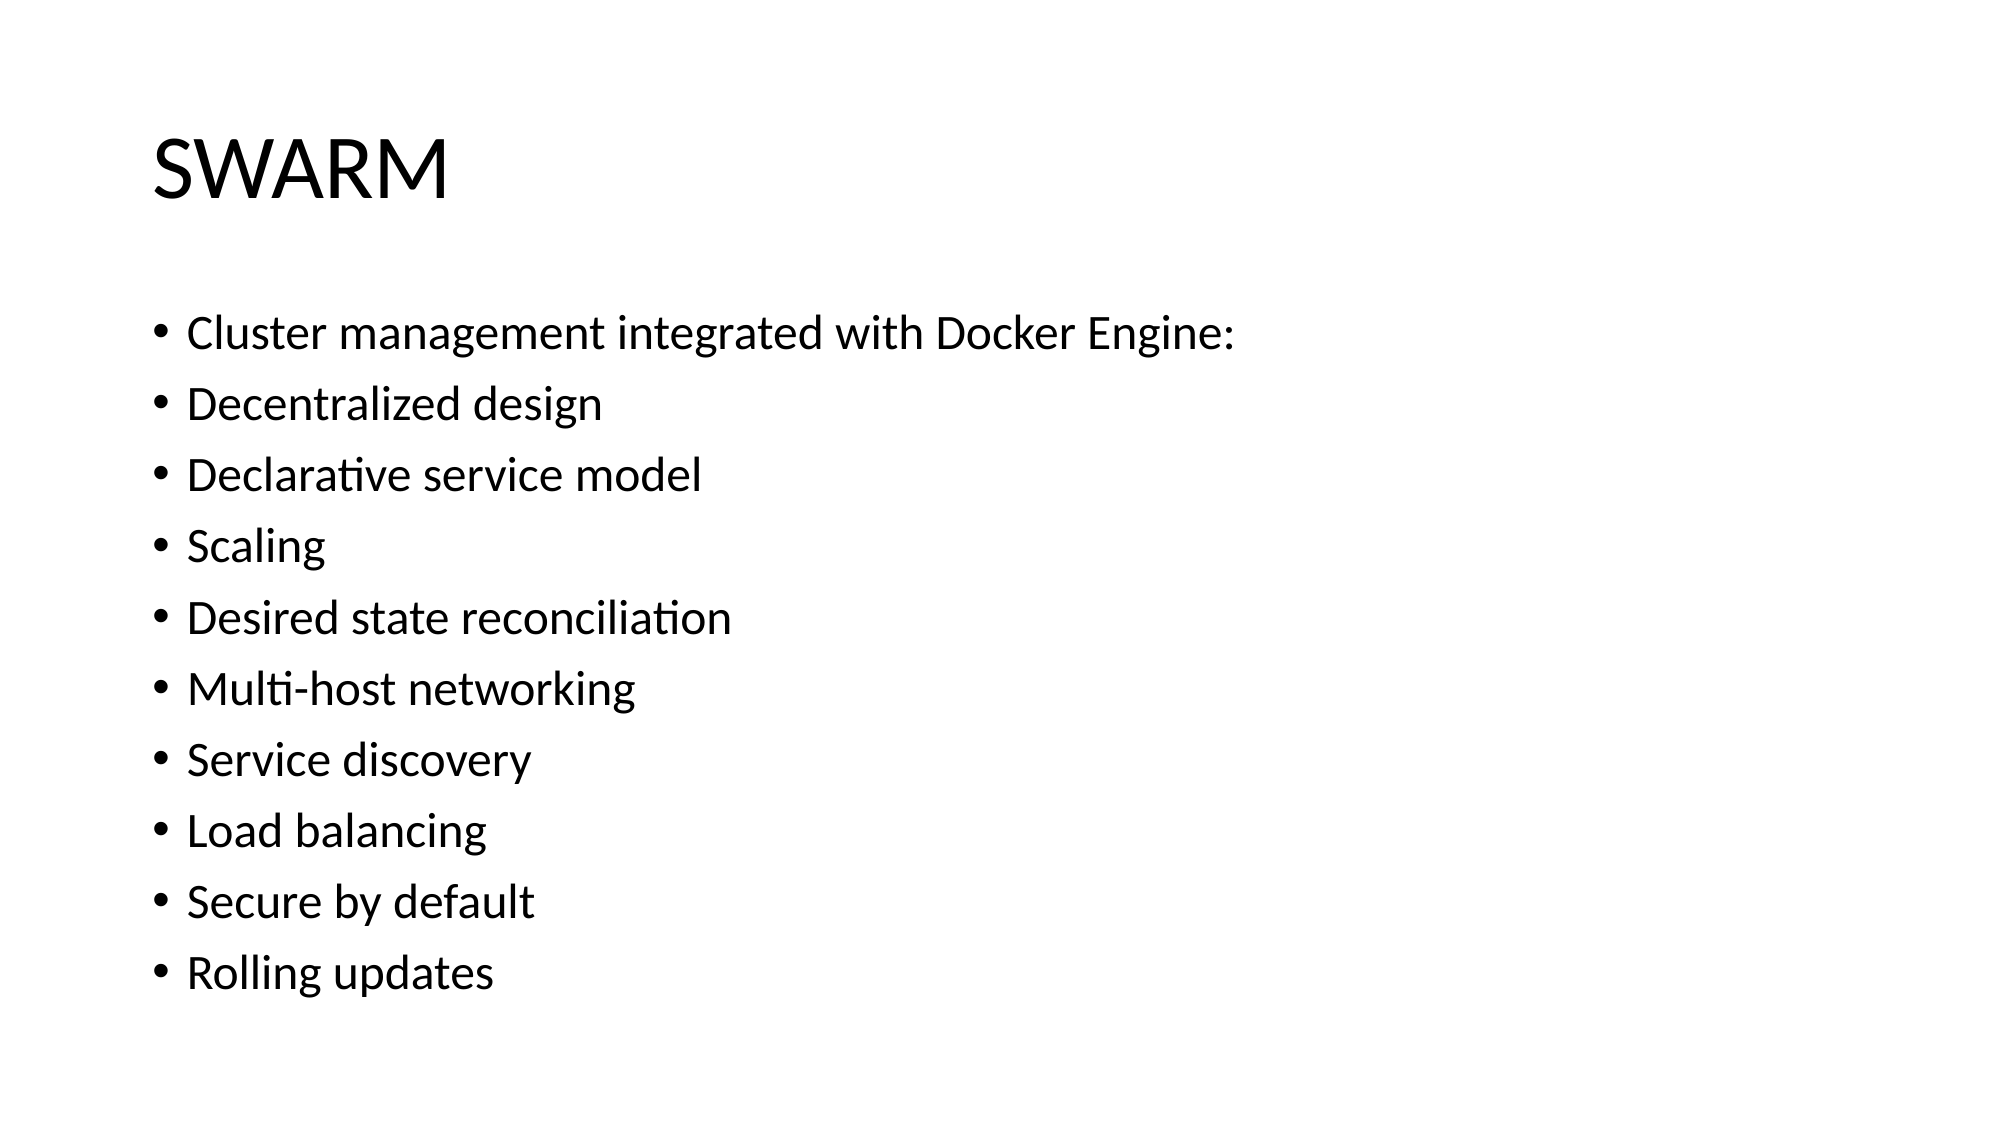

# SWARM
Cluster management integrated with Docker Engine:
Decentralized design
Declarative service model
Scaling
Desired state reconciliation
Multi-host networking
Service discovery
Load balancing
Secure by default
Rolling updates